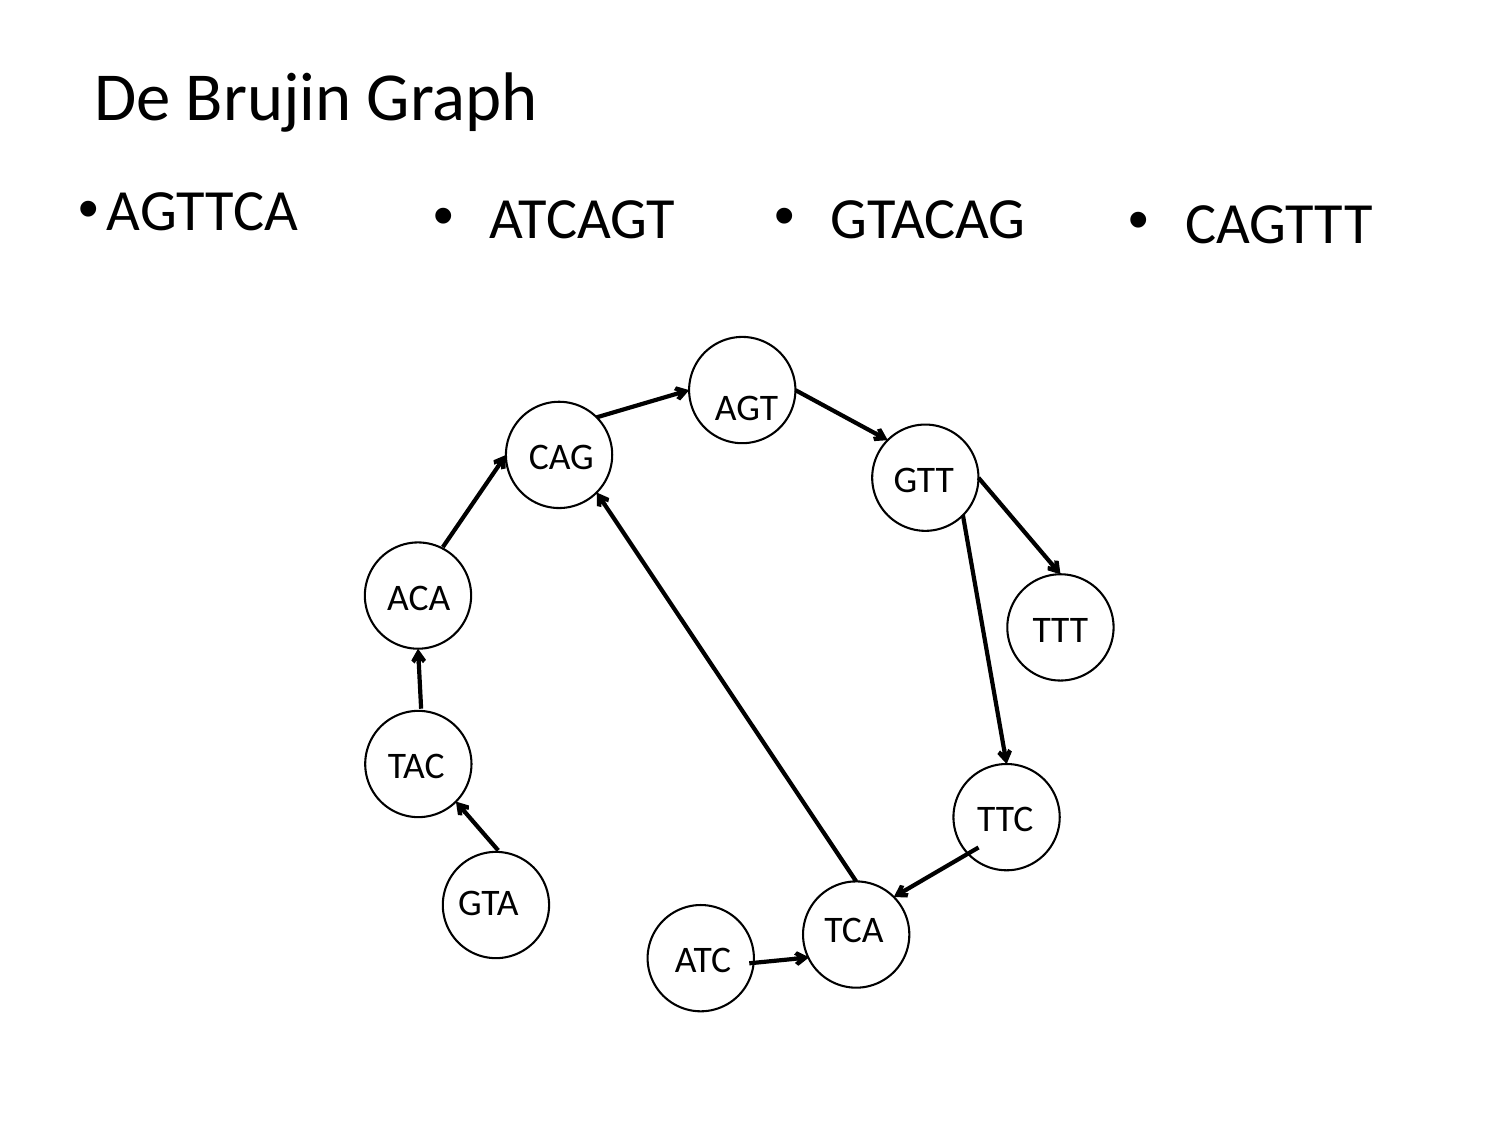

# De Brujin Graph
AGTTCA

ATCAGT
GTACAG

CAGTTT

AGT

CAG
GTT

ACA

TTT

TAC

TTC

GTA

TCA

ATC